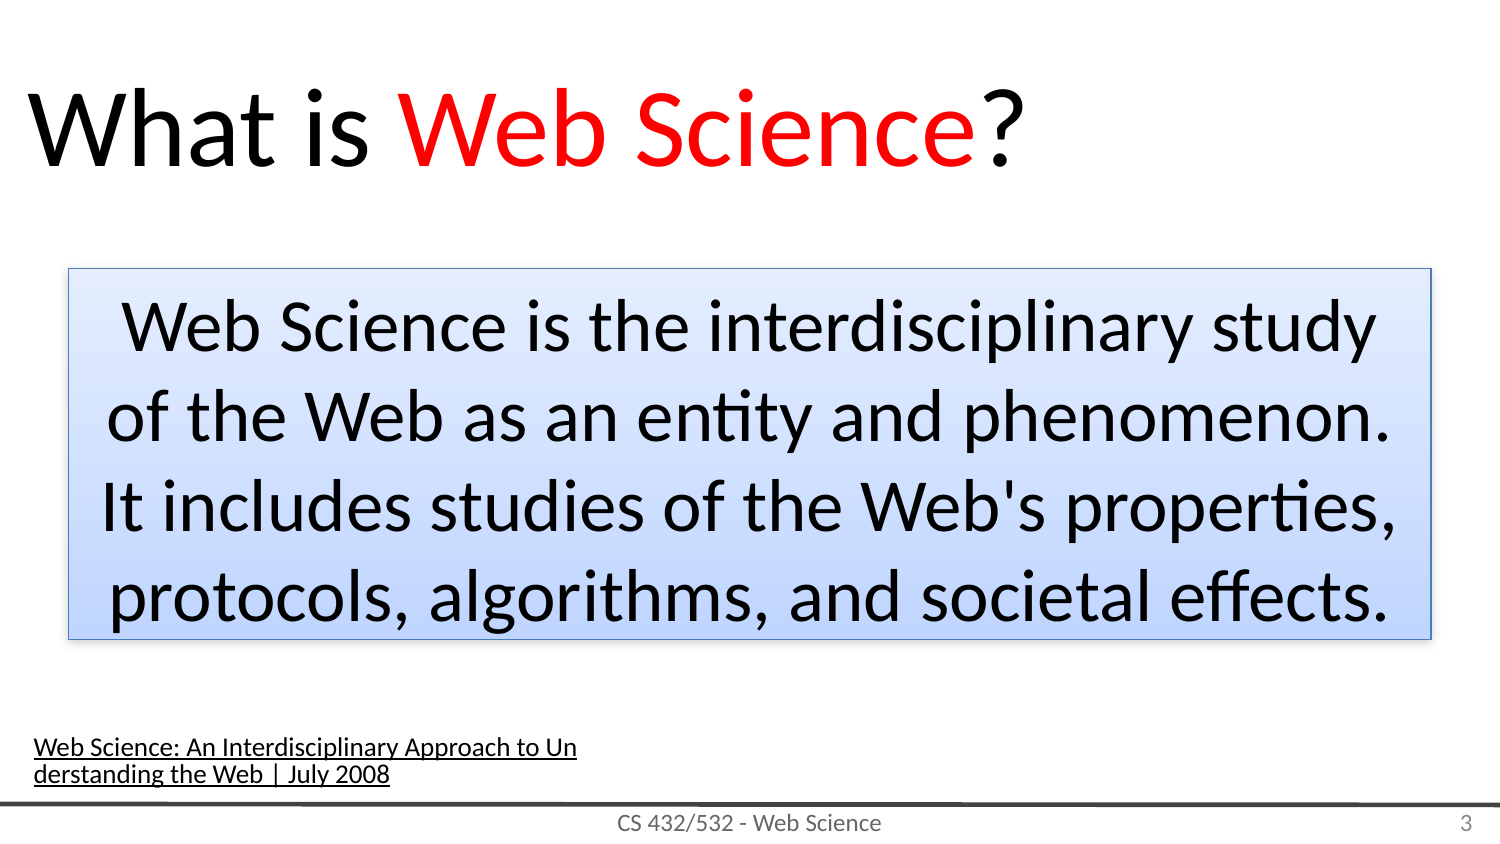

What is Web Science?
Web Science is the interdisciplinary study of the Web as an entity and phenomenon. It includes studies of the Web's properties, protocols, algorithms, and societal effects.
Web Science: An Interdisciplinary Approach to Understanding the Web | July 2008
3